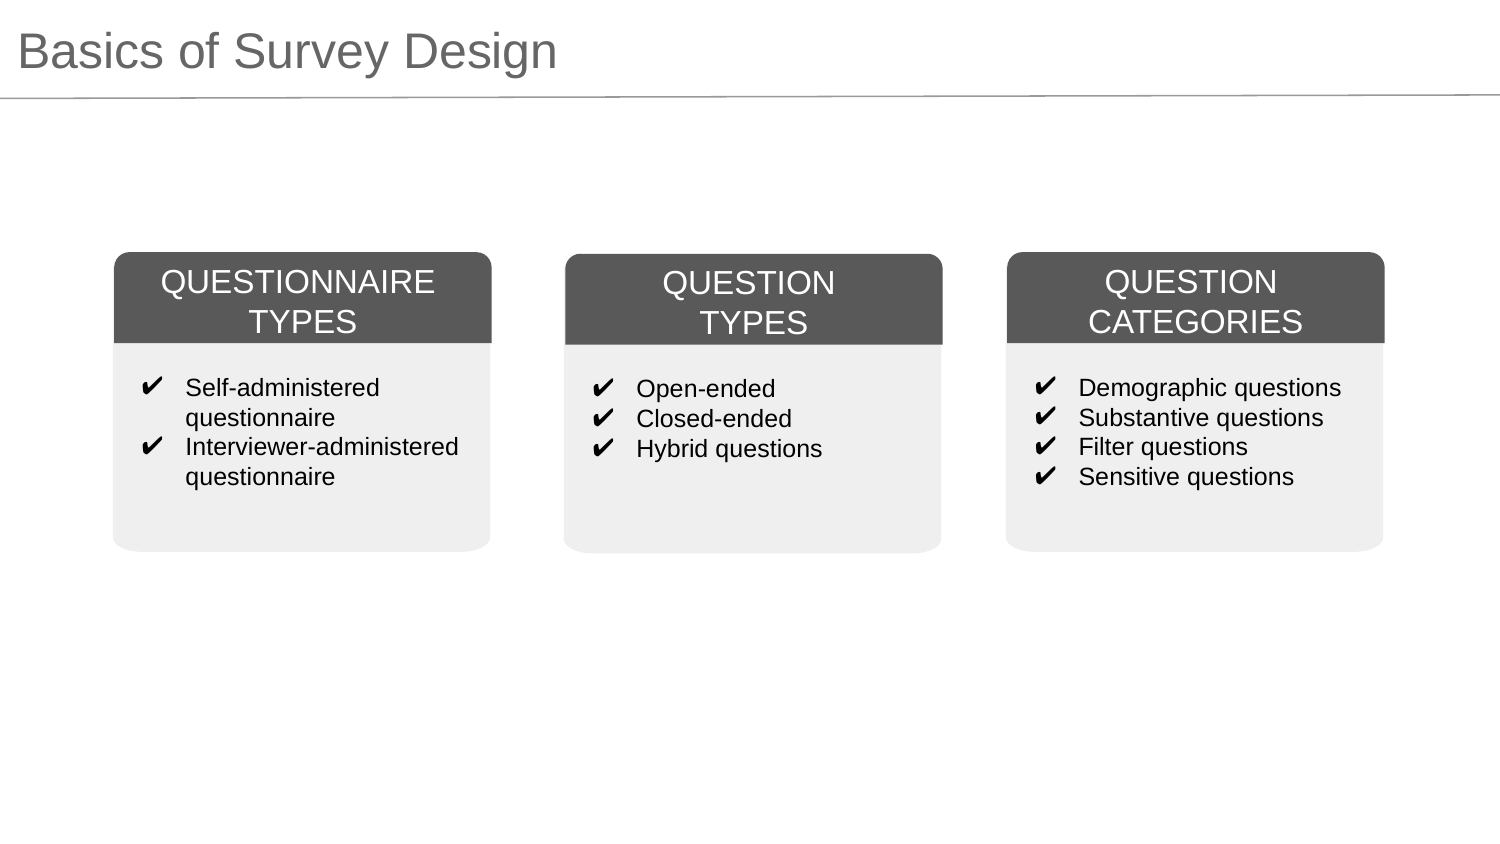

Basics of Survey Design
QUESTIONNAIRE
TYPES
QUESTION
CATEGORIES

QUESTION
TYPES

Self-administered questionnaire
Interviewer-administered questionnaire

Demographic questions
Substantive questions
Filter questions
Sensitive questions
Open-ended
Closed-ended
Hybrid questions